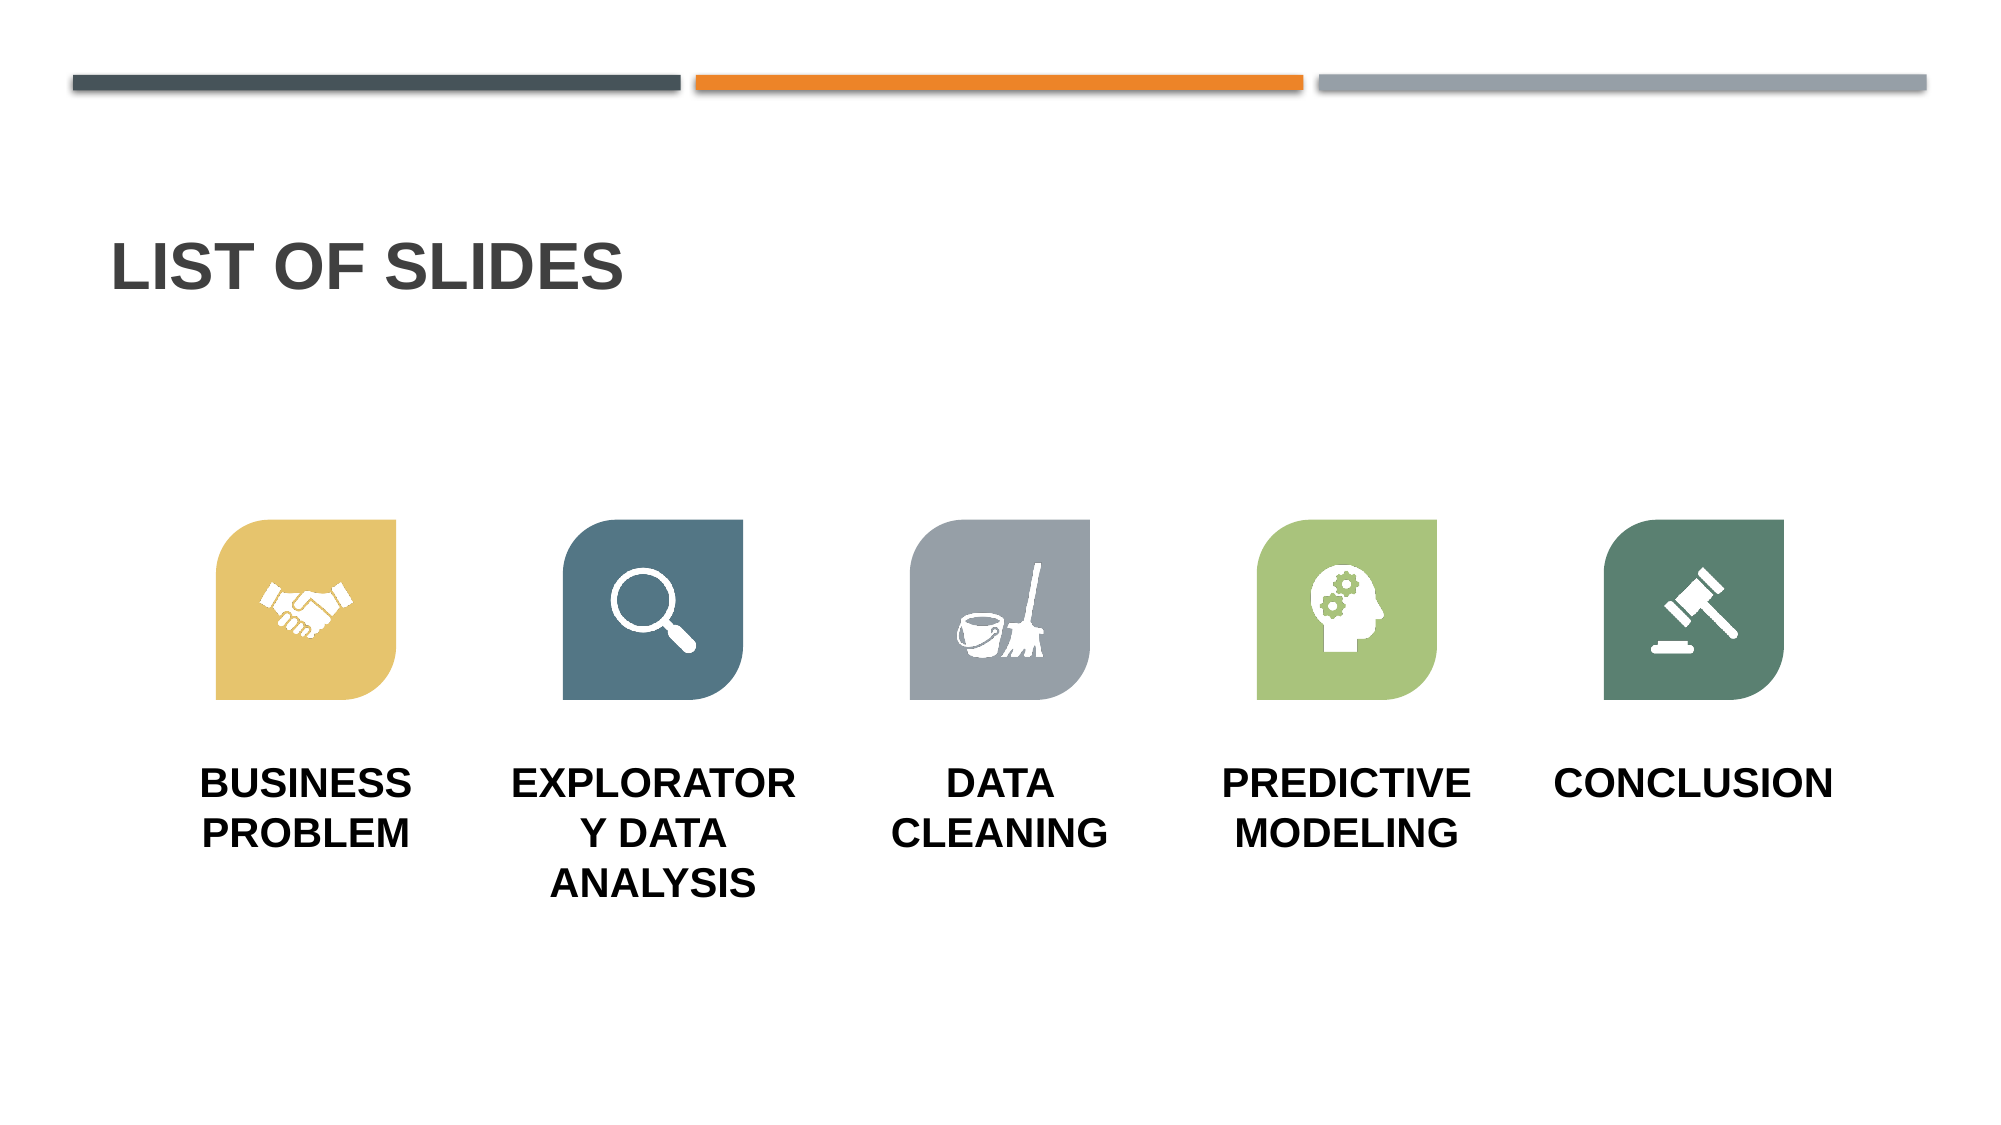

# List of Slides
Business Problem
Exploratory Data Analysis
Data Cleaning
Predictive Modeling
Conclusion